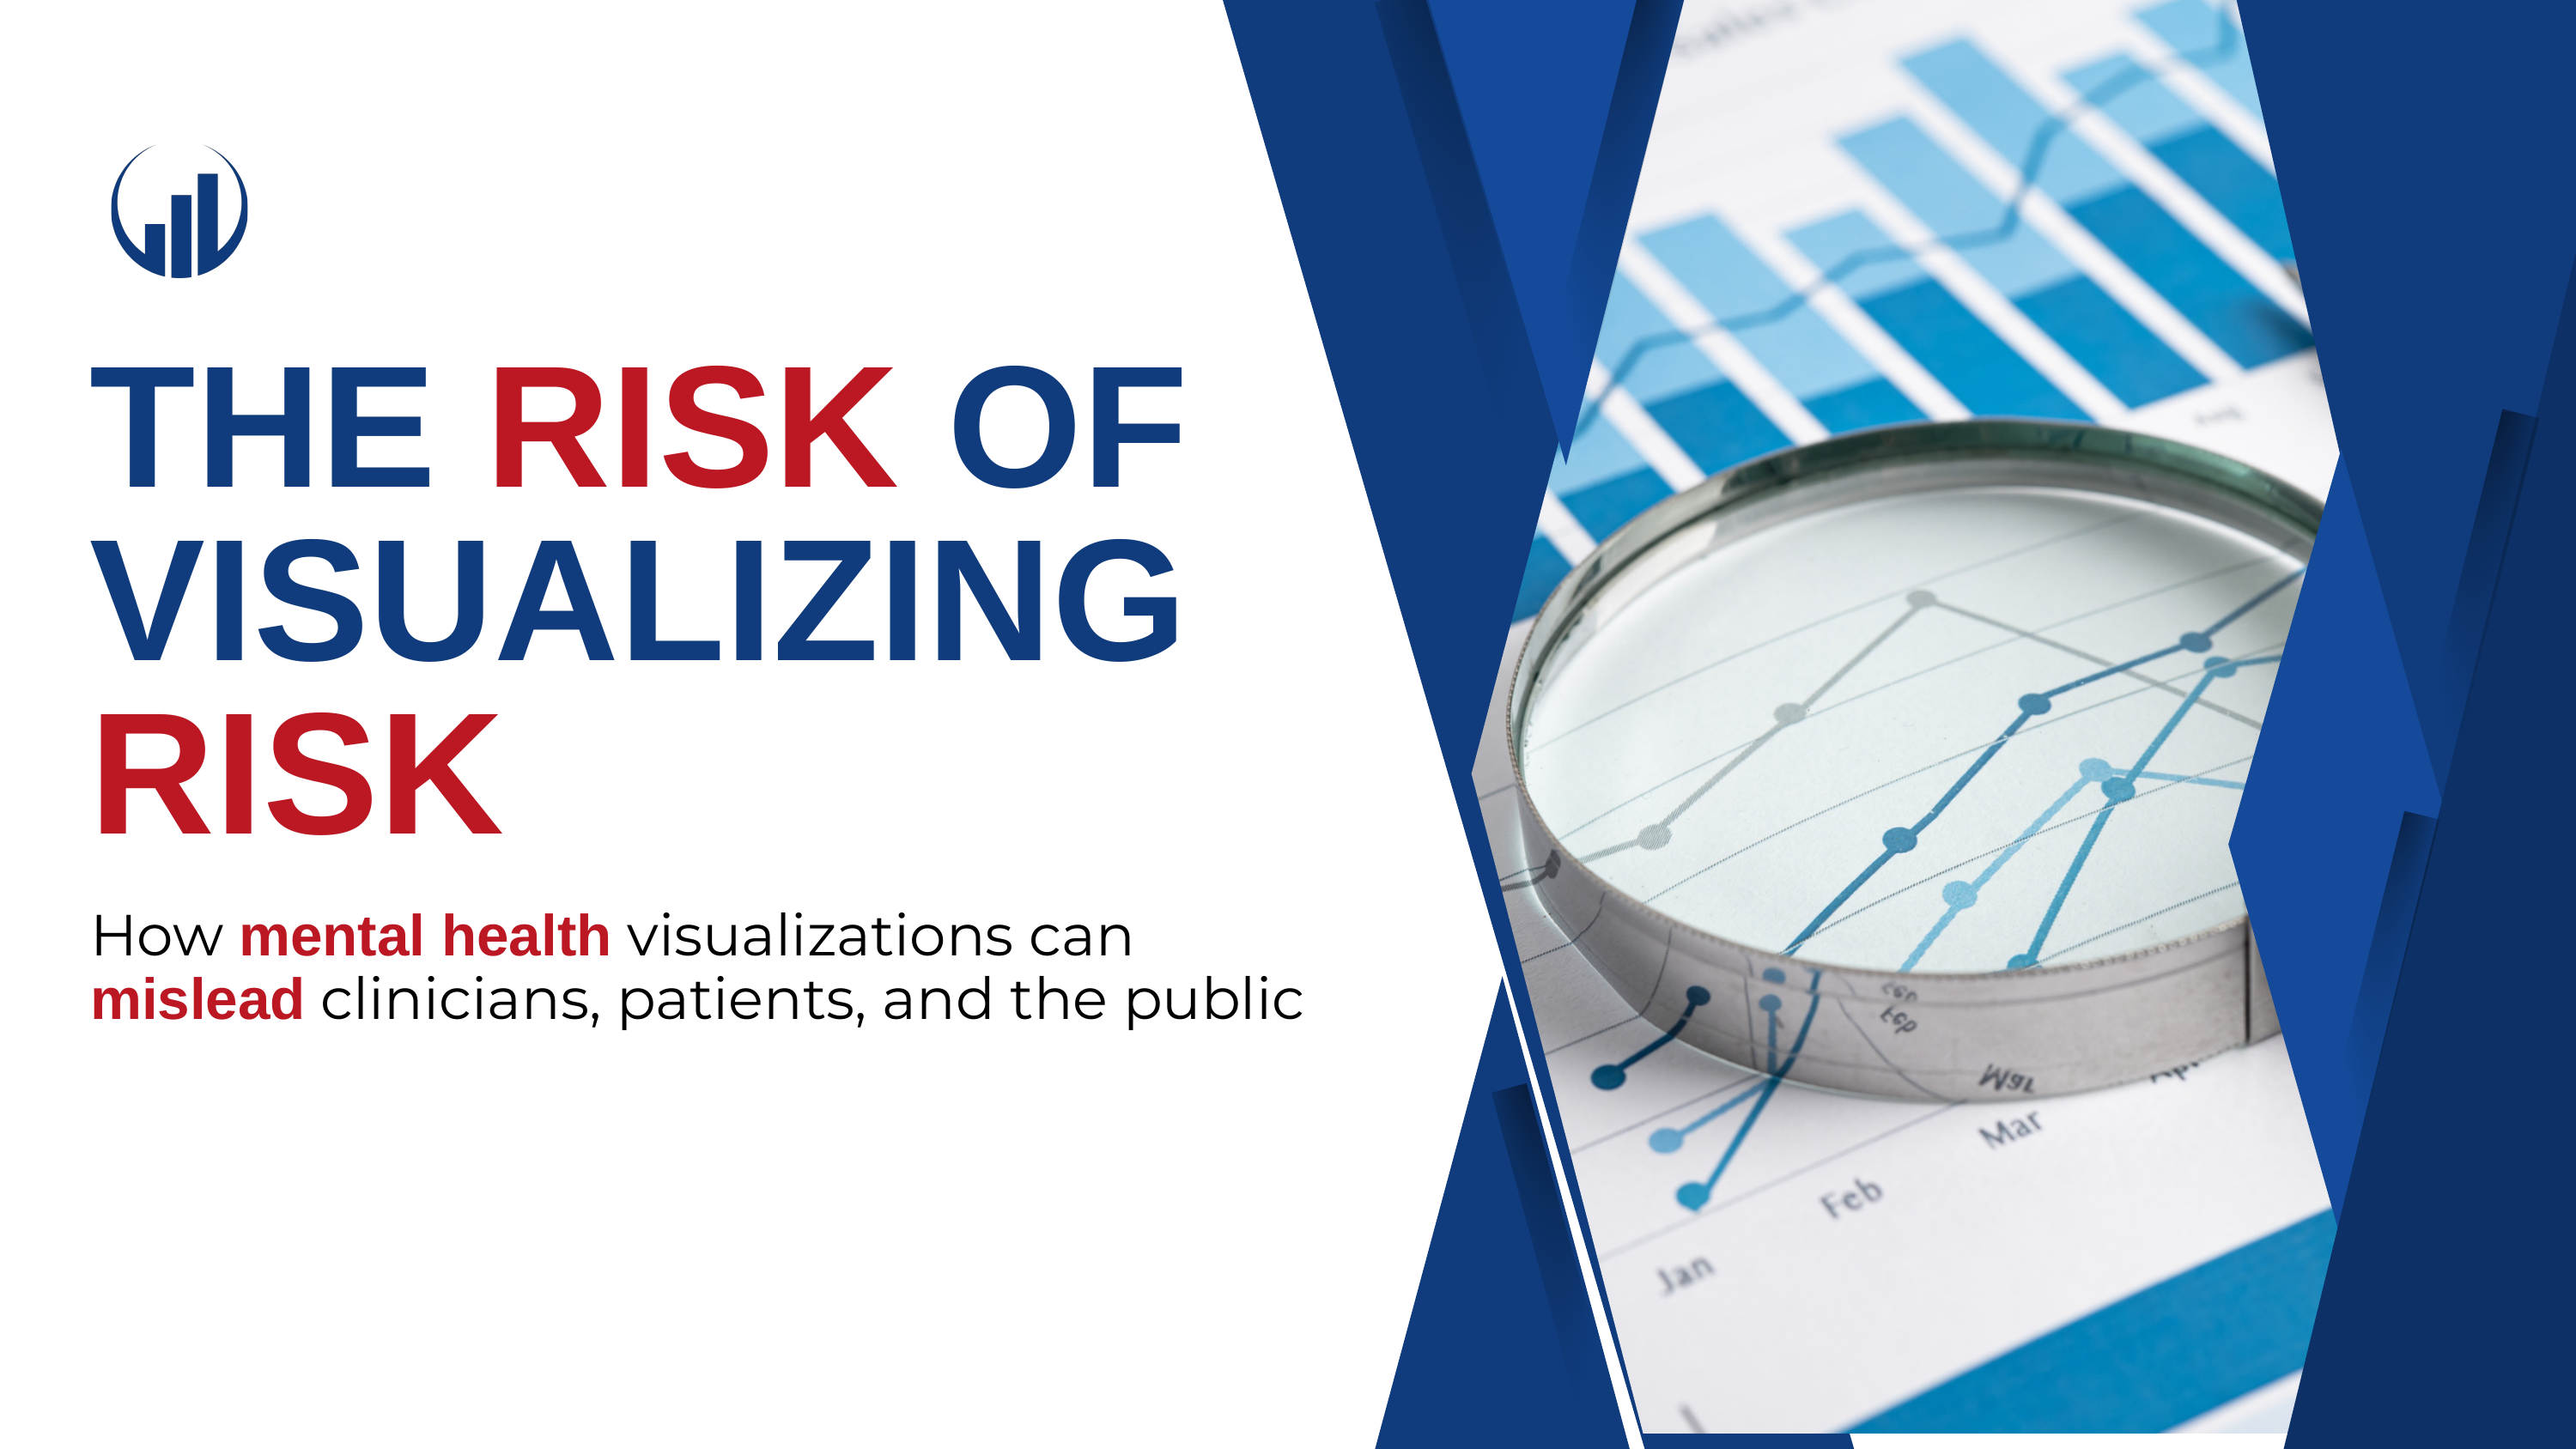

THE RISK OF VISUALIZING RISK

How mental health visualizations can mislead clinicians, patients, and the public